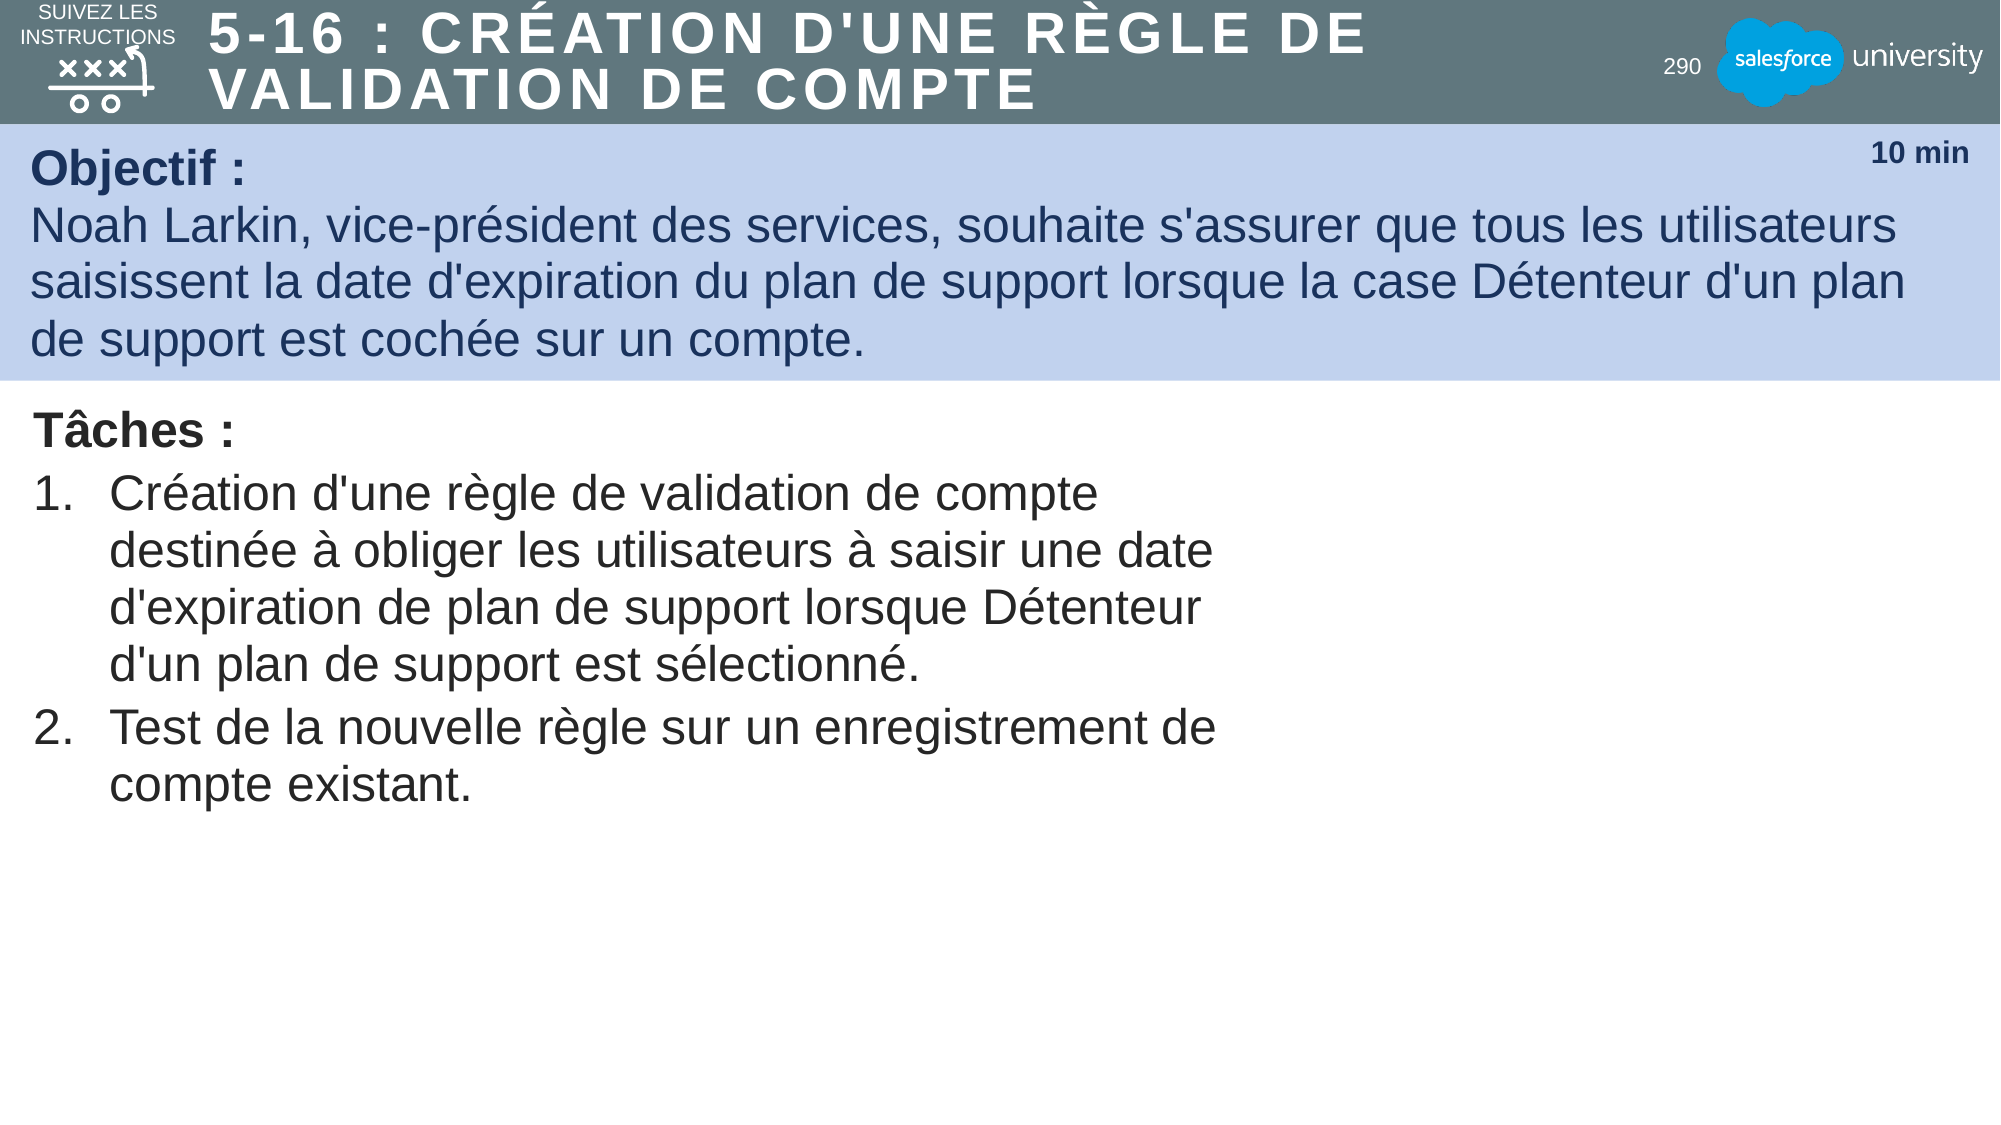

SUIVEZ LES INSTRUCTIONS
# 5-16 : Création d'une règle de validation de compte
290
Objectif :
Noah Larkin, vice-président des services, souhaite s'assurer que tous les utilisateurs
saisissent la date d'expiration du plan de support lorsque la case Détenteur d'un plan de support est cochée sur un compte.
10 min
Tâches :
Création d'une règle de validation de compte destinée à obliger les utilisateurs à saisir une date d'expiration de plan de support lorsque Détenteur d'un plan de support est sélectionné.
Test de la nouvelle règle sur un enregistrement de compte existant.